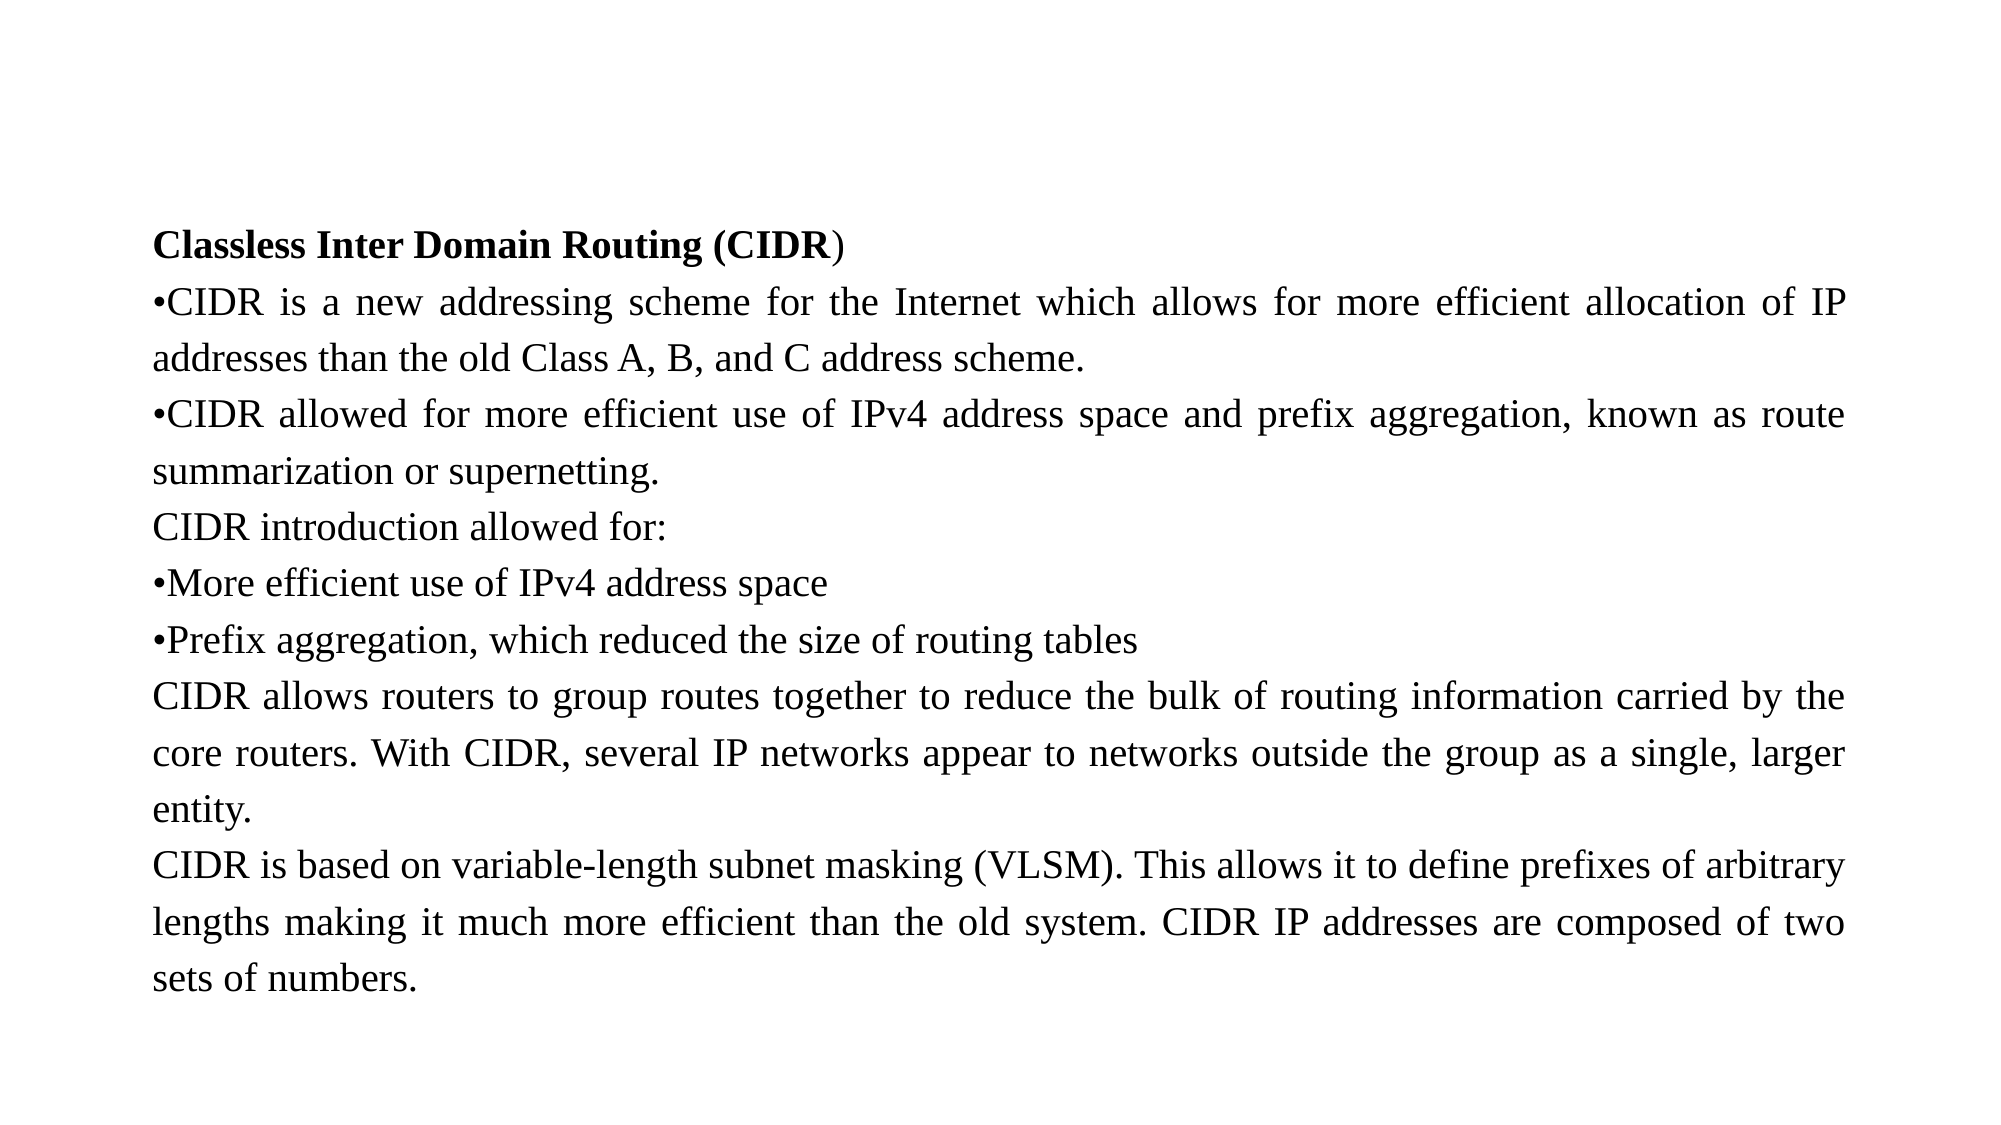

#
Classless Inter Domain Routing (CIDR)
•CIDR is a new addressing scheme for the Internet which allows for more efficient allocation of IP addresses than the old Class A, B, and C address scheme.
•CIDR allowed for more efficient use of IPv4 address space and prefix aggregation, known as route summarization or supernetting.
CIDR introduction allowed for:
•More efficient use of IPv4 address space
•Prefix aggregation, which reduced the size of routing tables
CIDR allows routers to group routes together to reduce the bulk of routing information carried by the core routers. With CIDR, several IP networks appear to networks outside the group as a single, larger entity.
CIDR is based on variable-length subnet masking (VLSM). This allows it to define prefixes of arbitrary lengths making it much more efficient than the old system. CIDR IP addresses are composed of two sets of numbers.